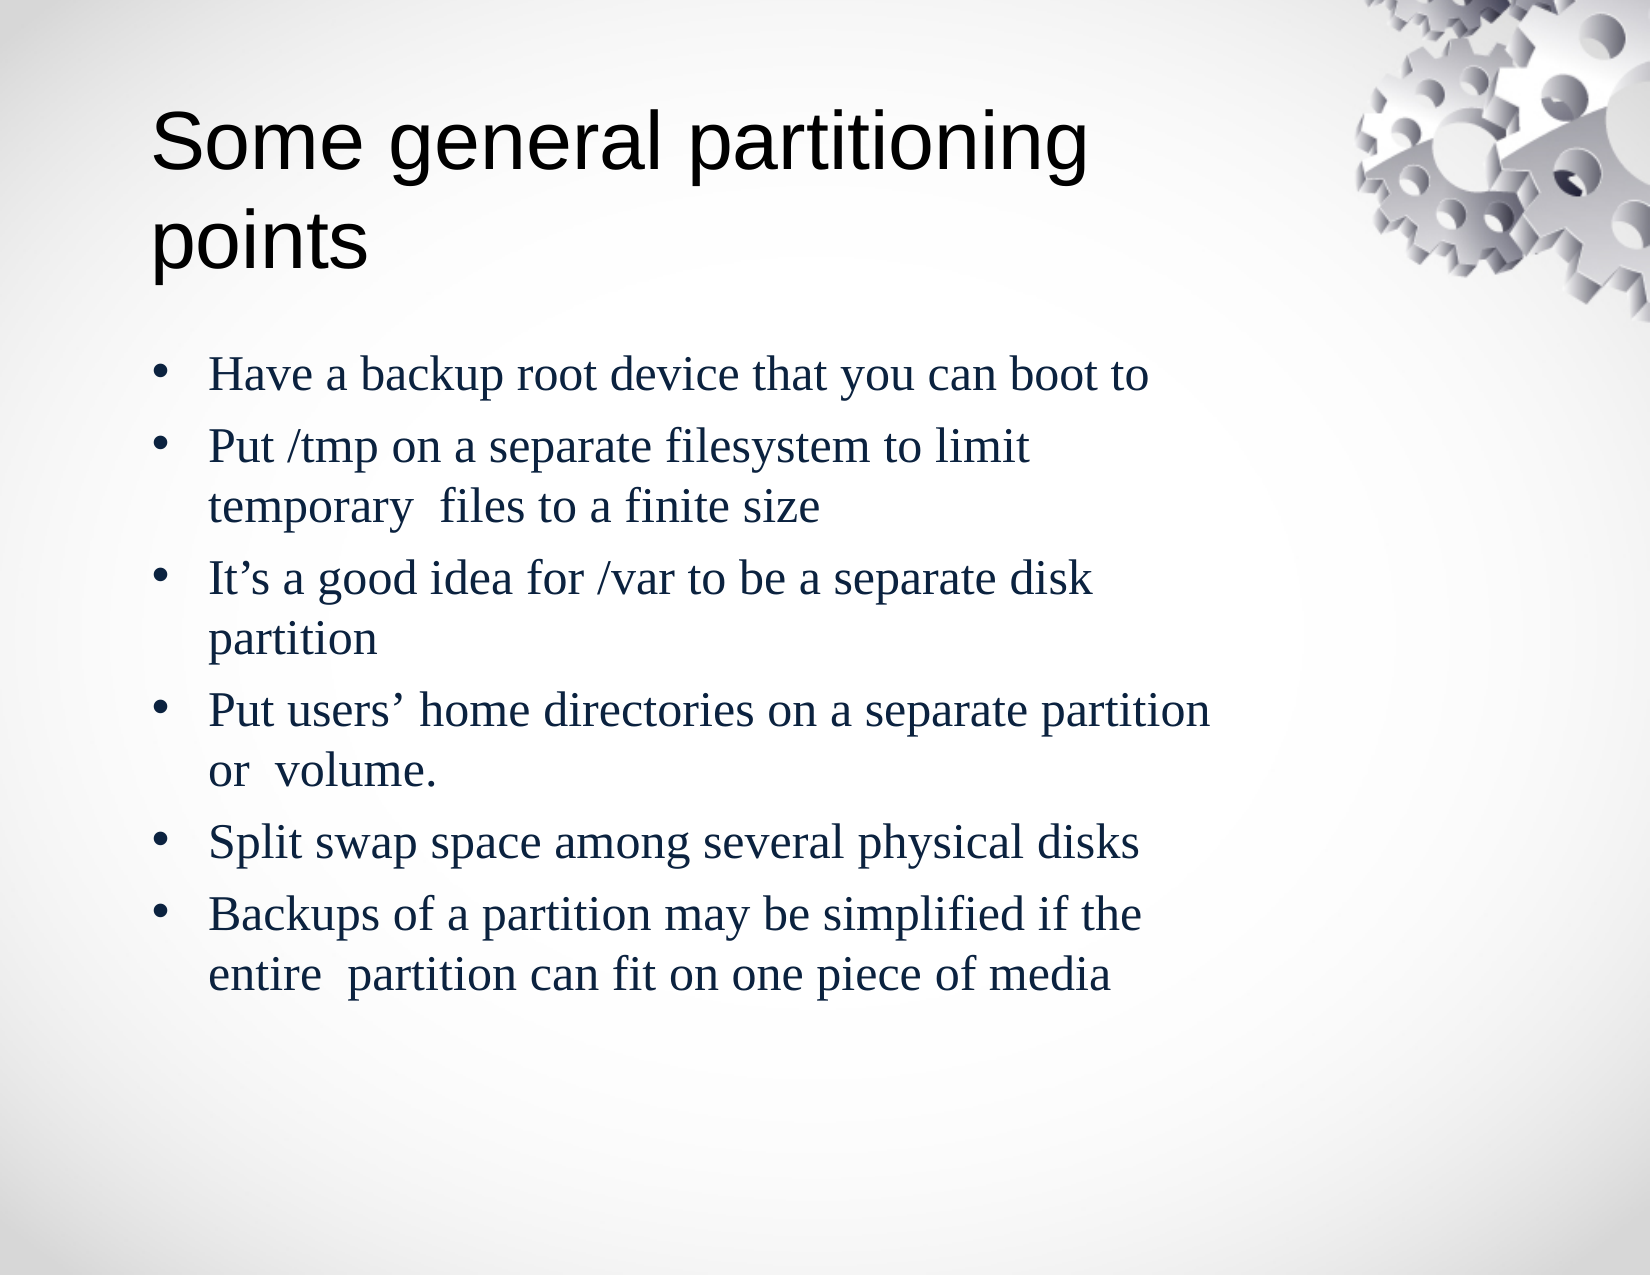

# Some general partitioning points
Have a backup root device that you can boot to
Put /tmp on a separate filesystem to limit temporary  files to a finite size
It’s a good idea for /var to be a separate disk partition
Put users’ home directories on a separate partition or  volume.
Split swap space among several physical disks
Backups of a partition may be simplified if the entire  partition can fit on one piece of media